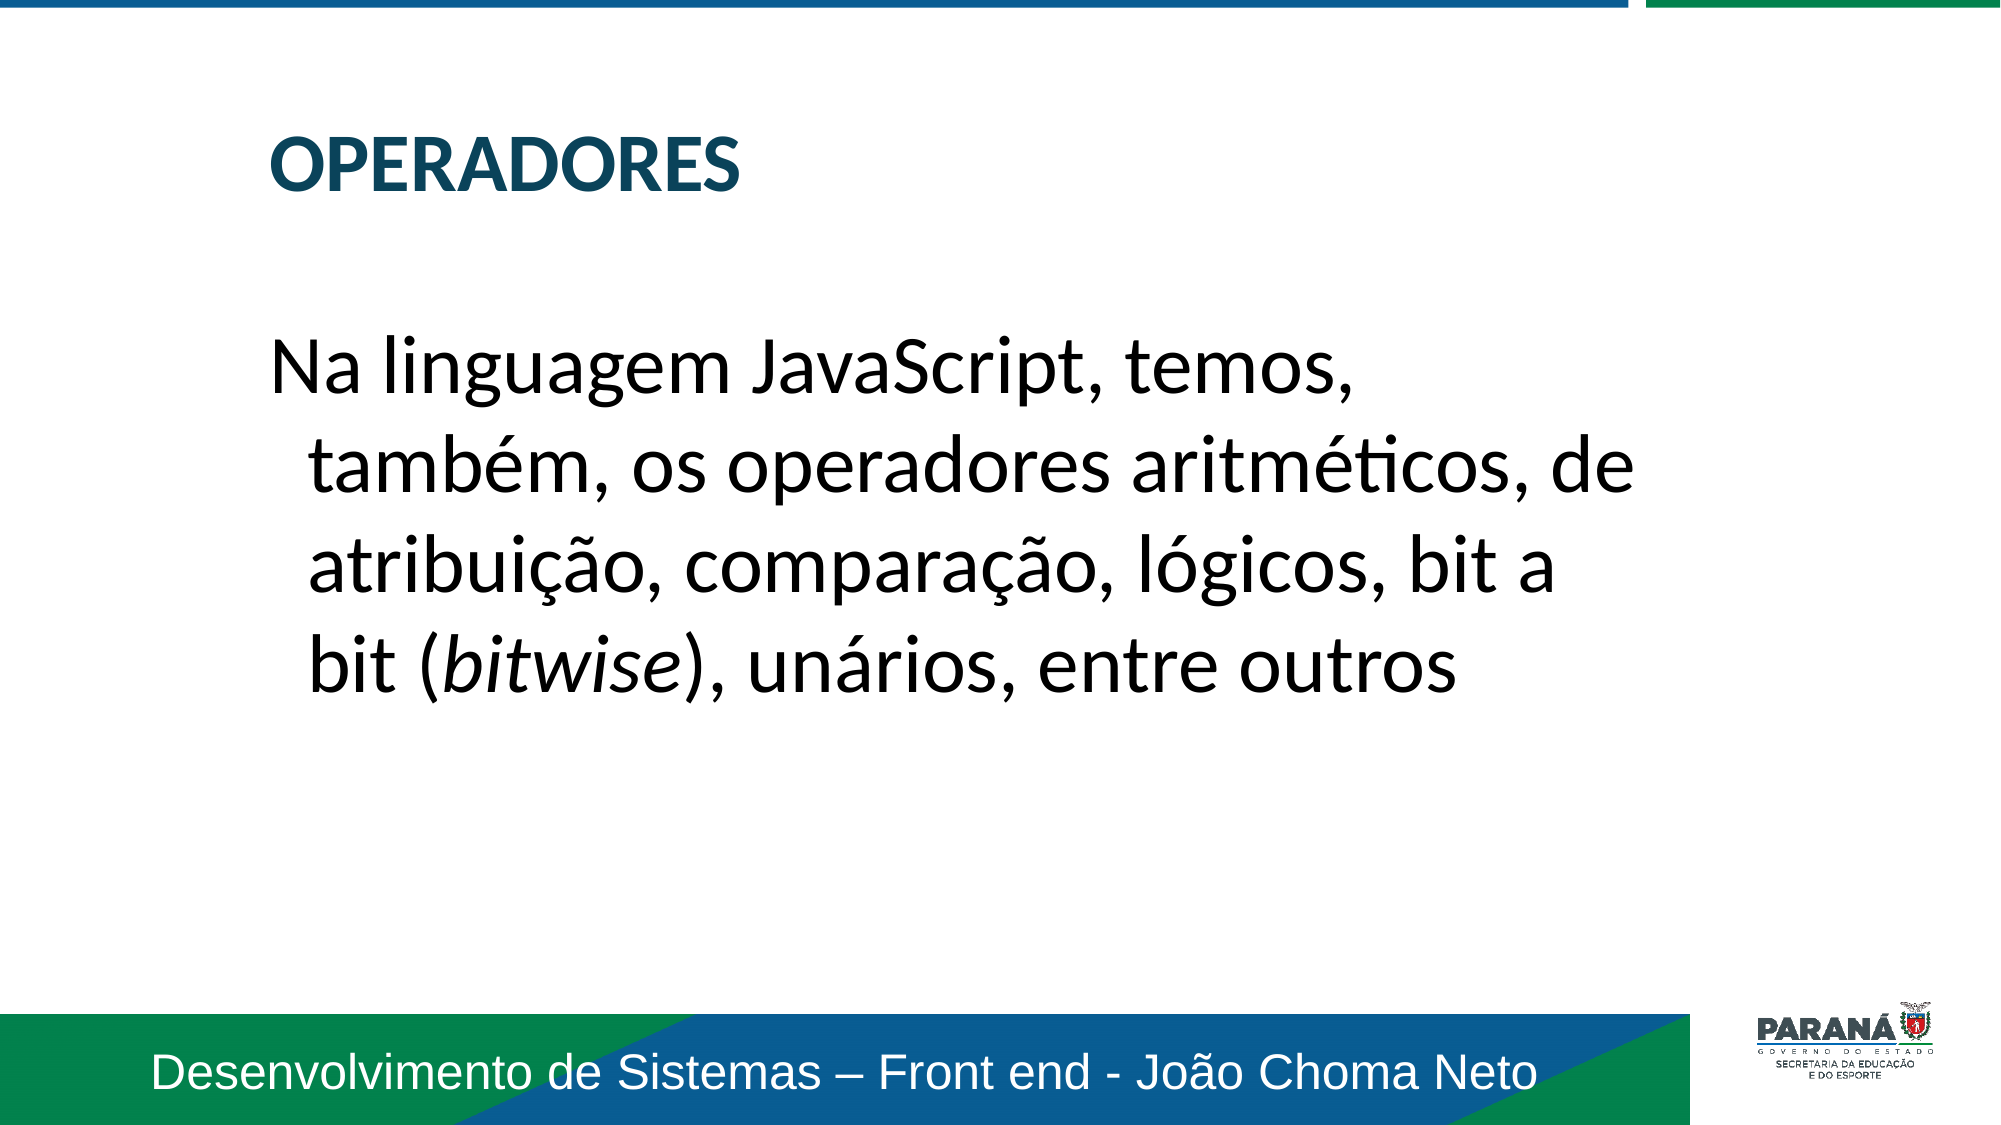

OPERADORES
Na linguagem JavaScript, temos, também, os operadores aritméticos, de atribuição, comparação, lógicos, bit a bit (bitwise), unários, entre outros